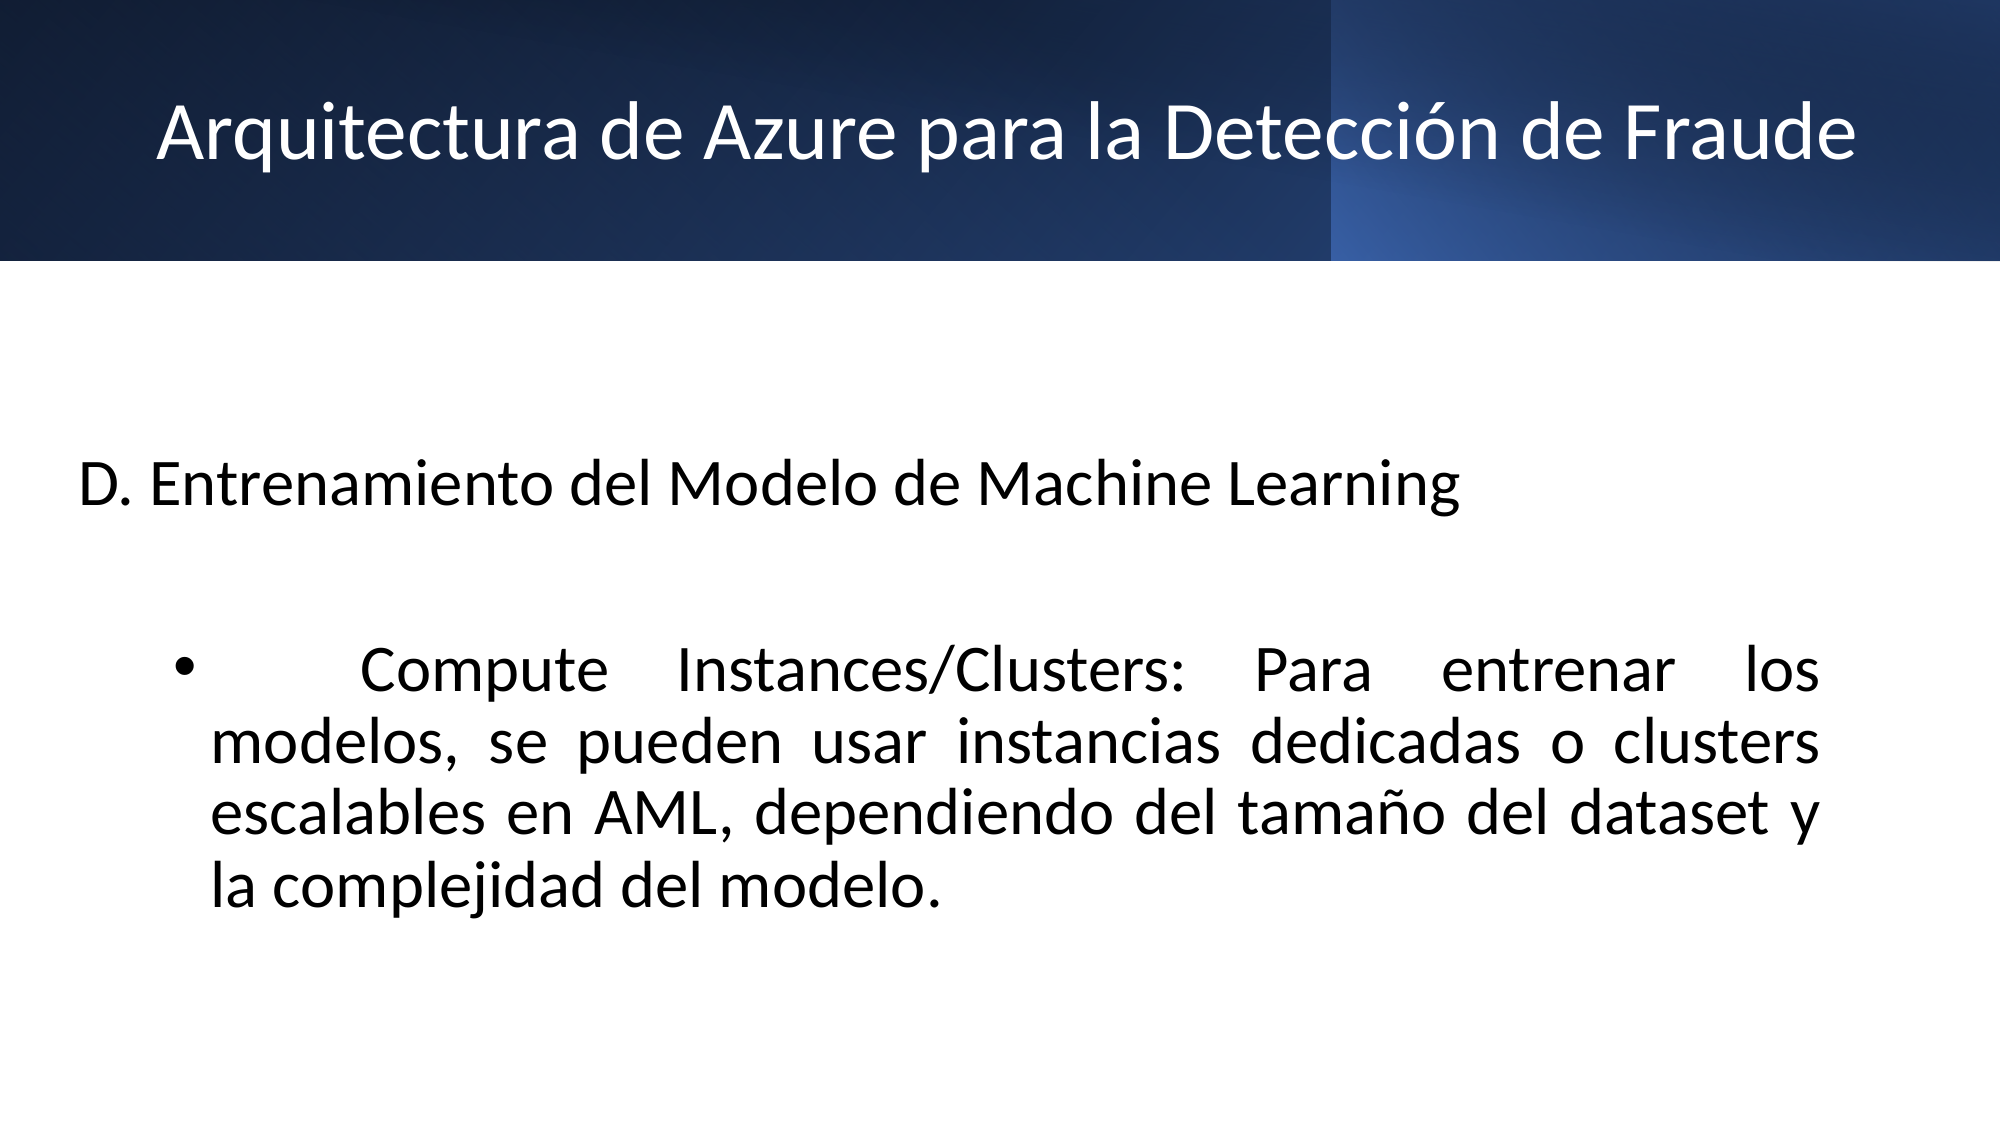

# Arquitectura de Azure para la Detección de Fraude
D. Entrenamiento del Modelo de Machine Learning

	Compute Instances/Clusters: Para entrenar los modelos, se pueden usar instancias dedicadas o clusters escalables en AML, dependiendo del tamaño del dataset y la complejidad del modelo.